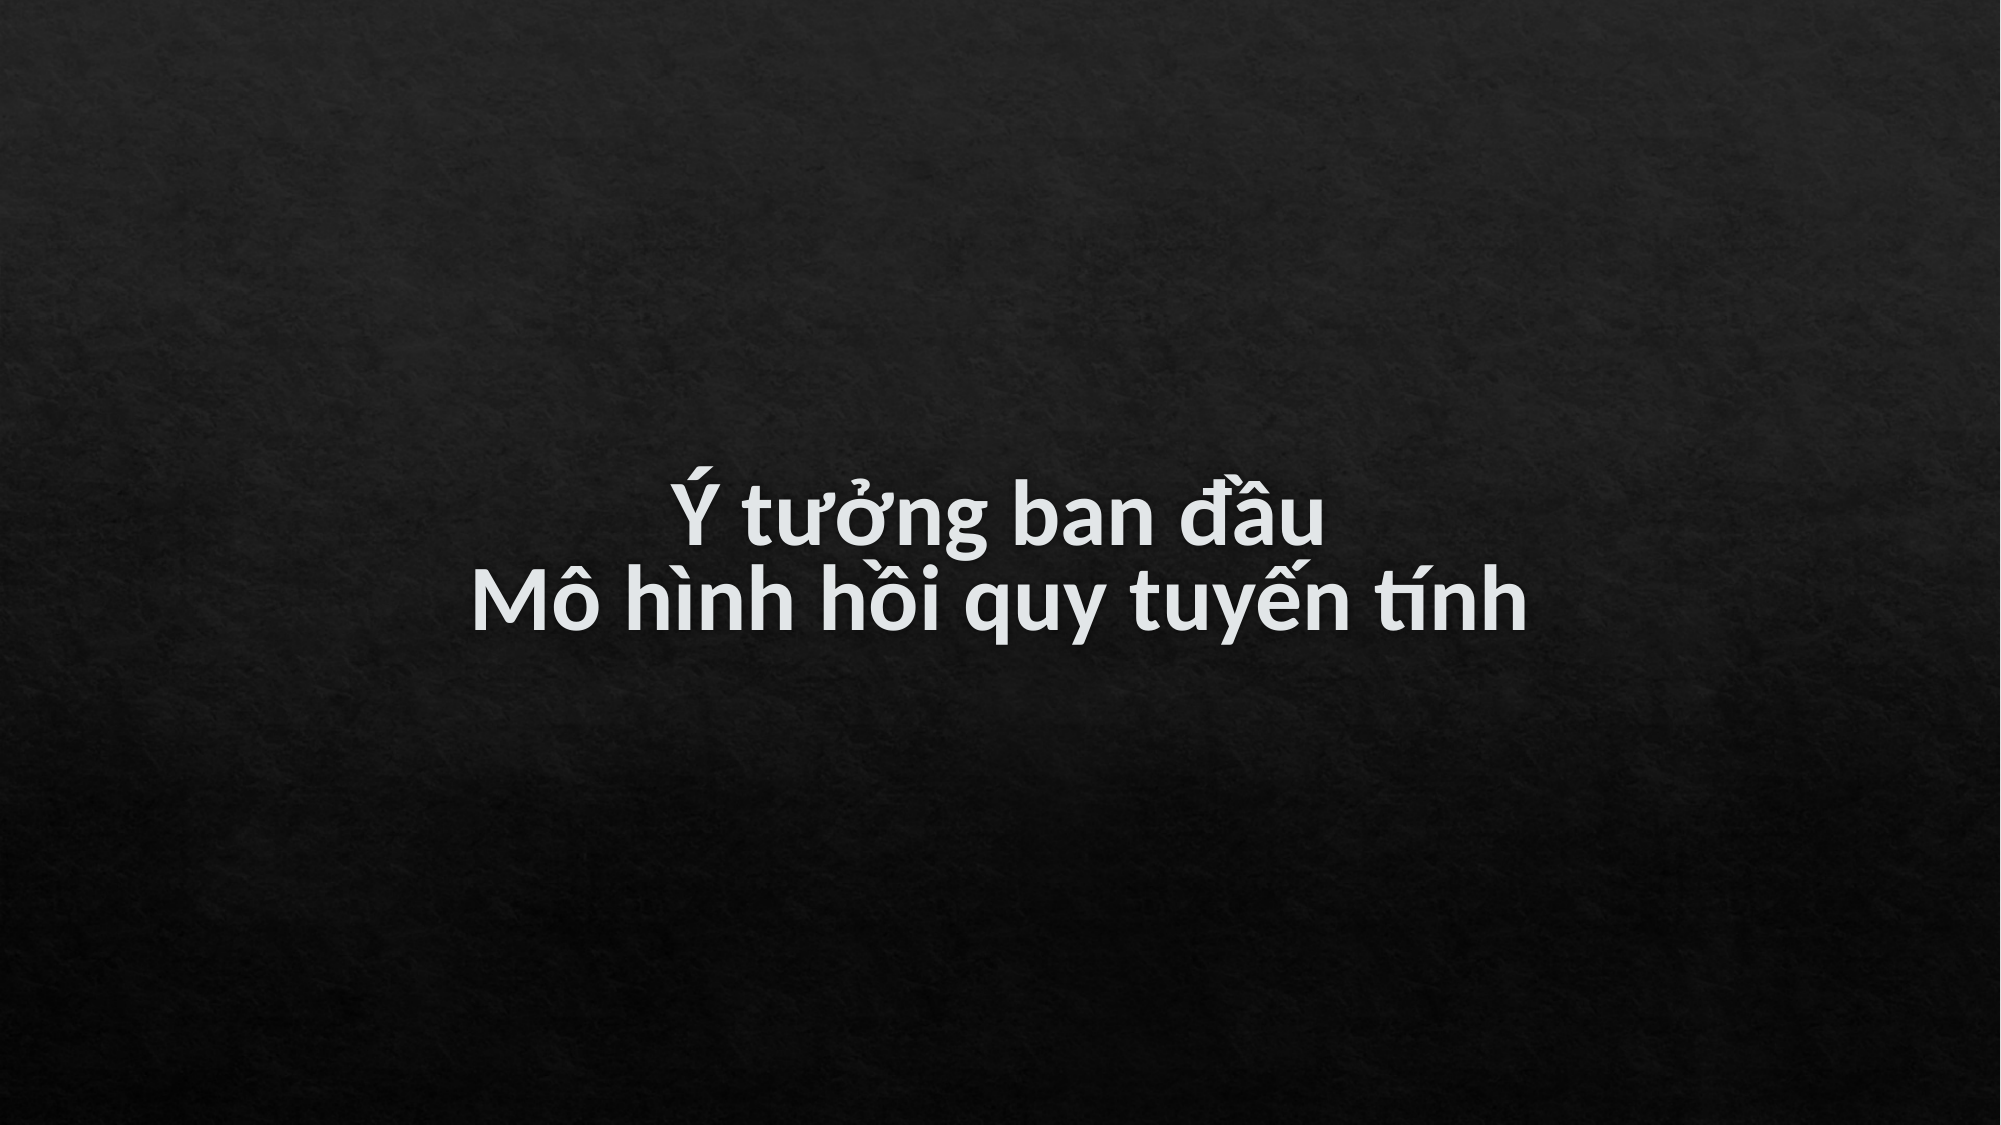

# Ý tưởng ban đầu Mô hình hồi quy tuyến tính